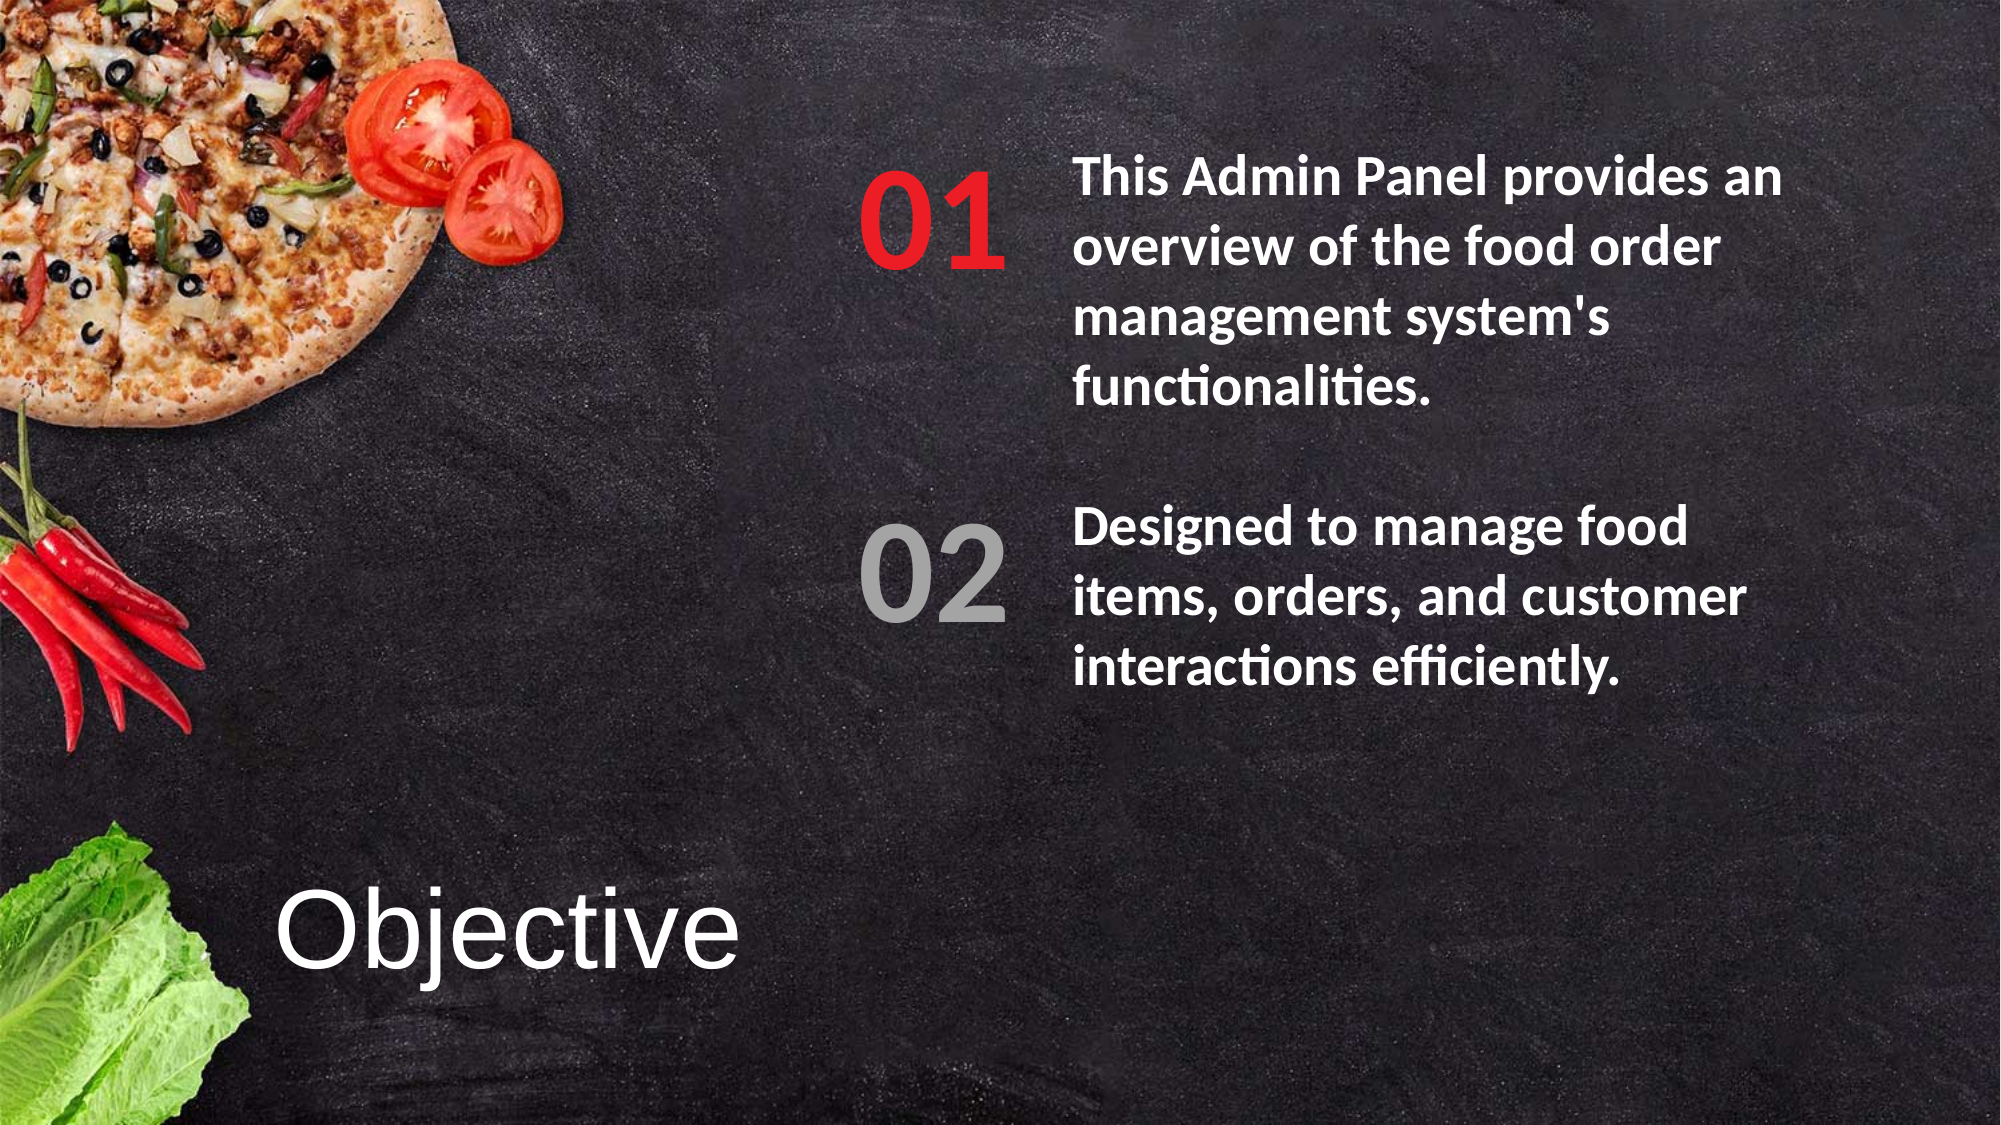

01
This Admin Panel provides an overview of the food order management system's functionalities.
02
Designed to manage food items, orders, and customer interactions efficiently.
Objective